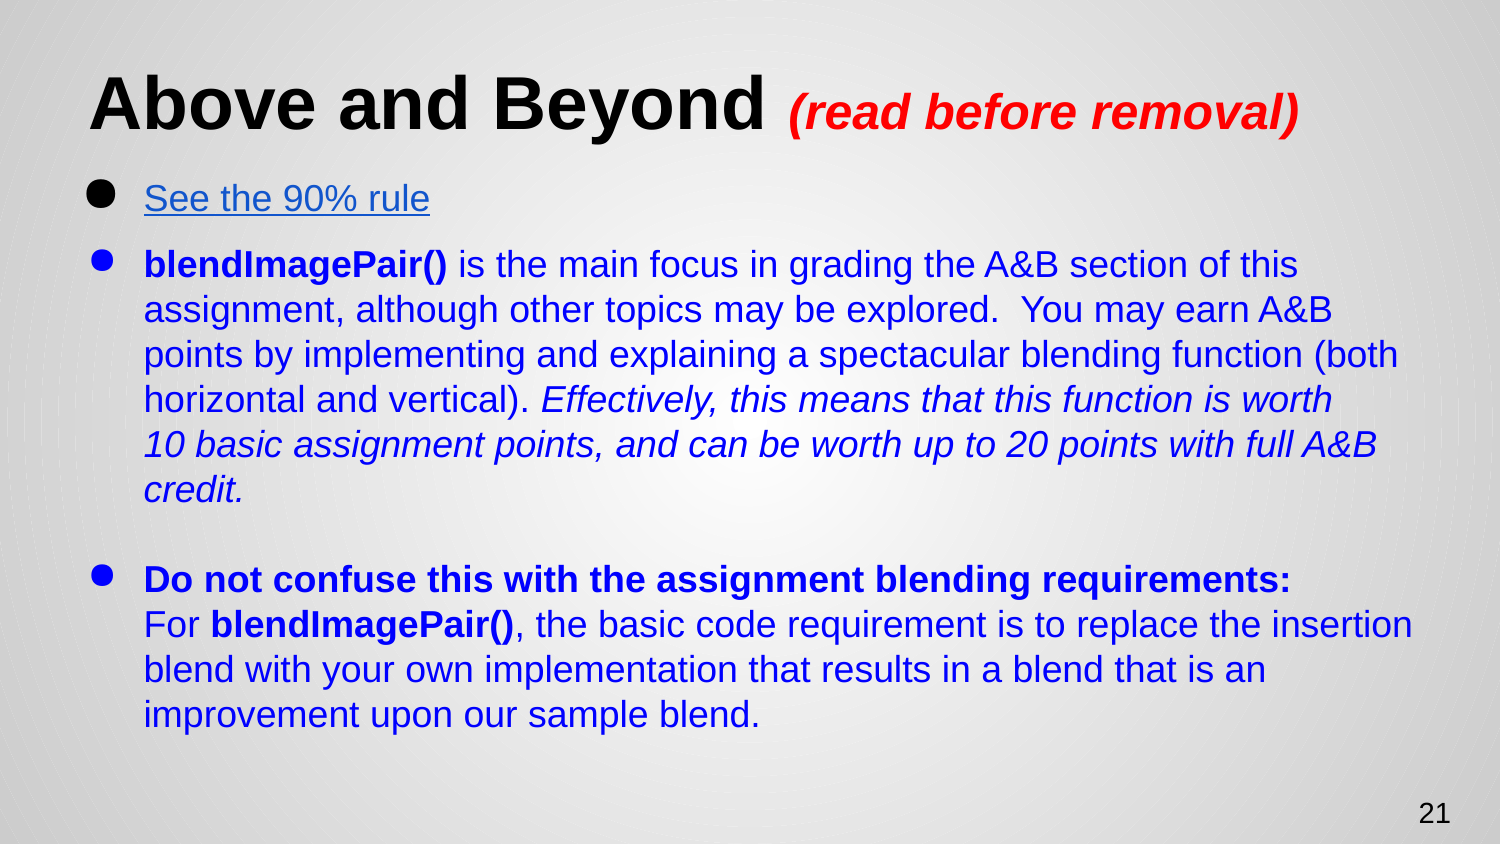

# Above and Beyond (read before removal)
See the 90% rule
blendImagePair() is the main focus in grading the A&B section of this assignment, although other topics may be explored.  You may earn A&B points by implementing and explaining a spectacular blending function (both horizontal and vertical). Effectively, this means that this function is worth      10 basic assignment points, and can be worth up to 20 points with full A&B credit.

Do not confuse this with the assignment blending requirements:
For blendImagePair(), the basic code requirement is to replace the insertion blend with your own implementation that results in a blend that is an improvement upon our sample blend.
21